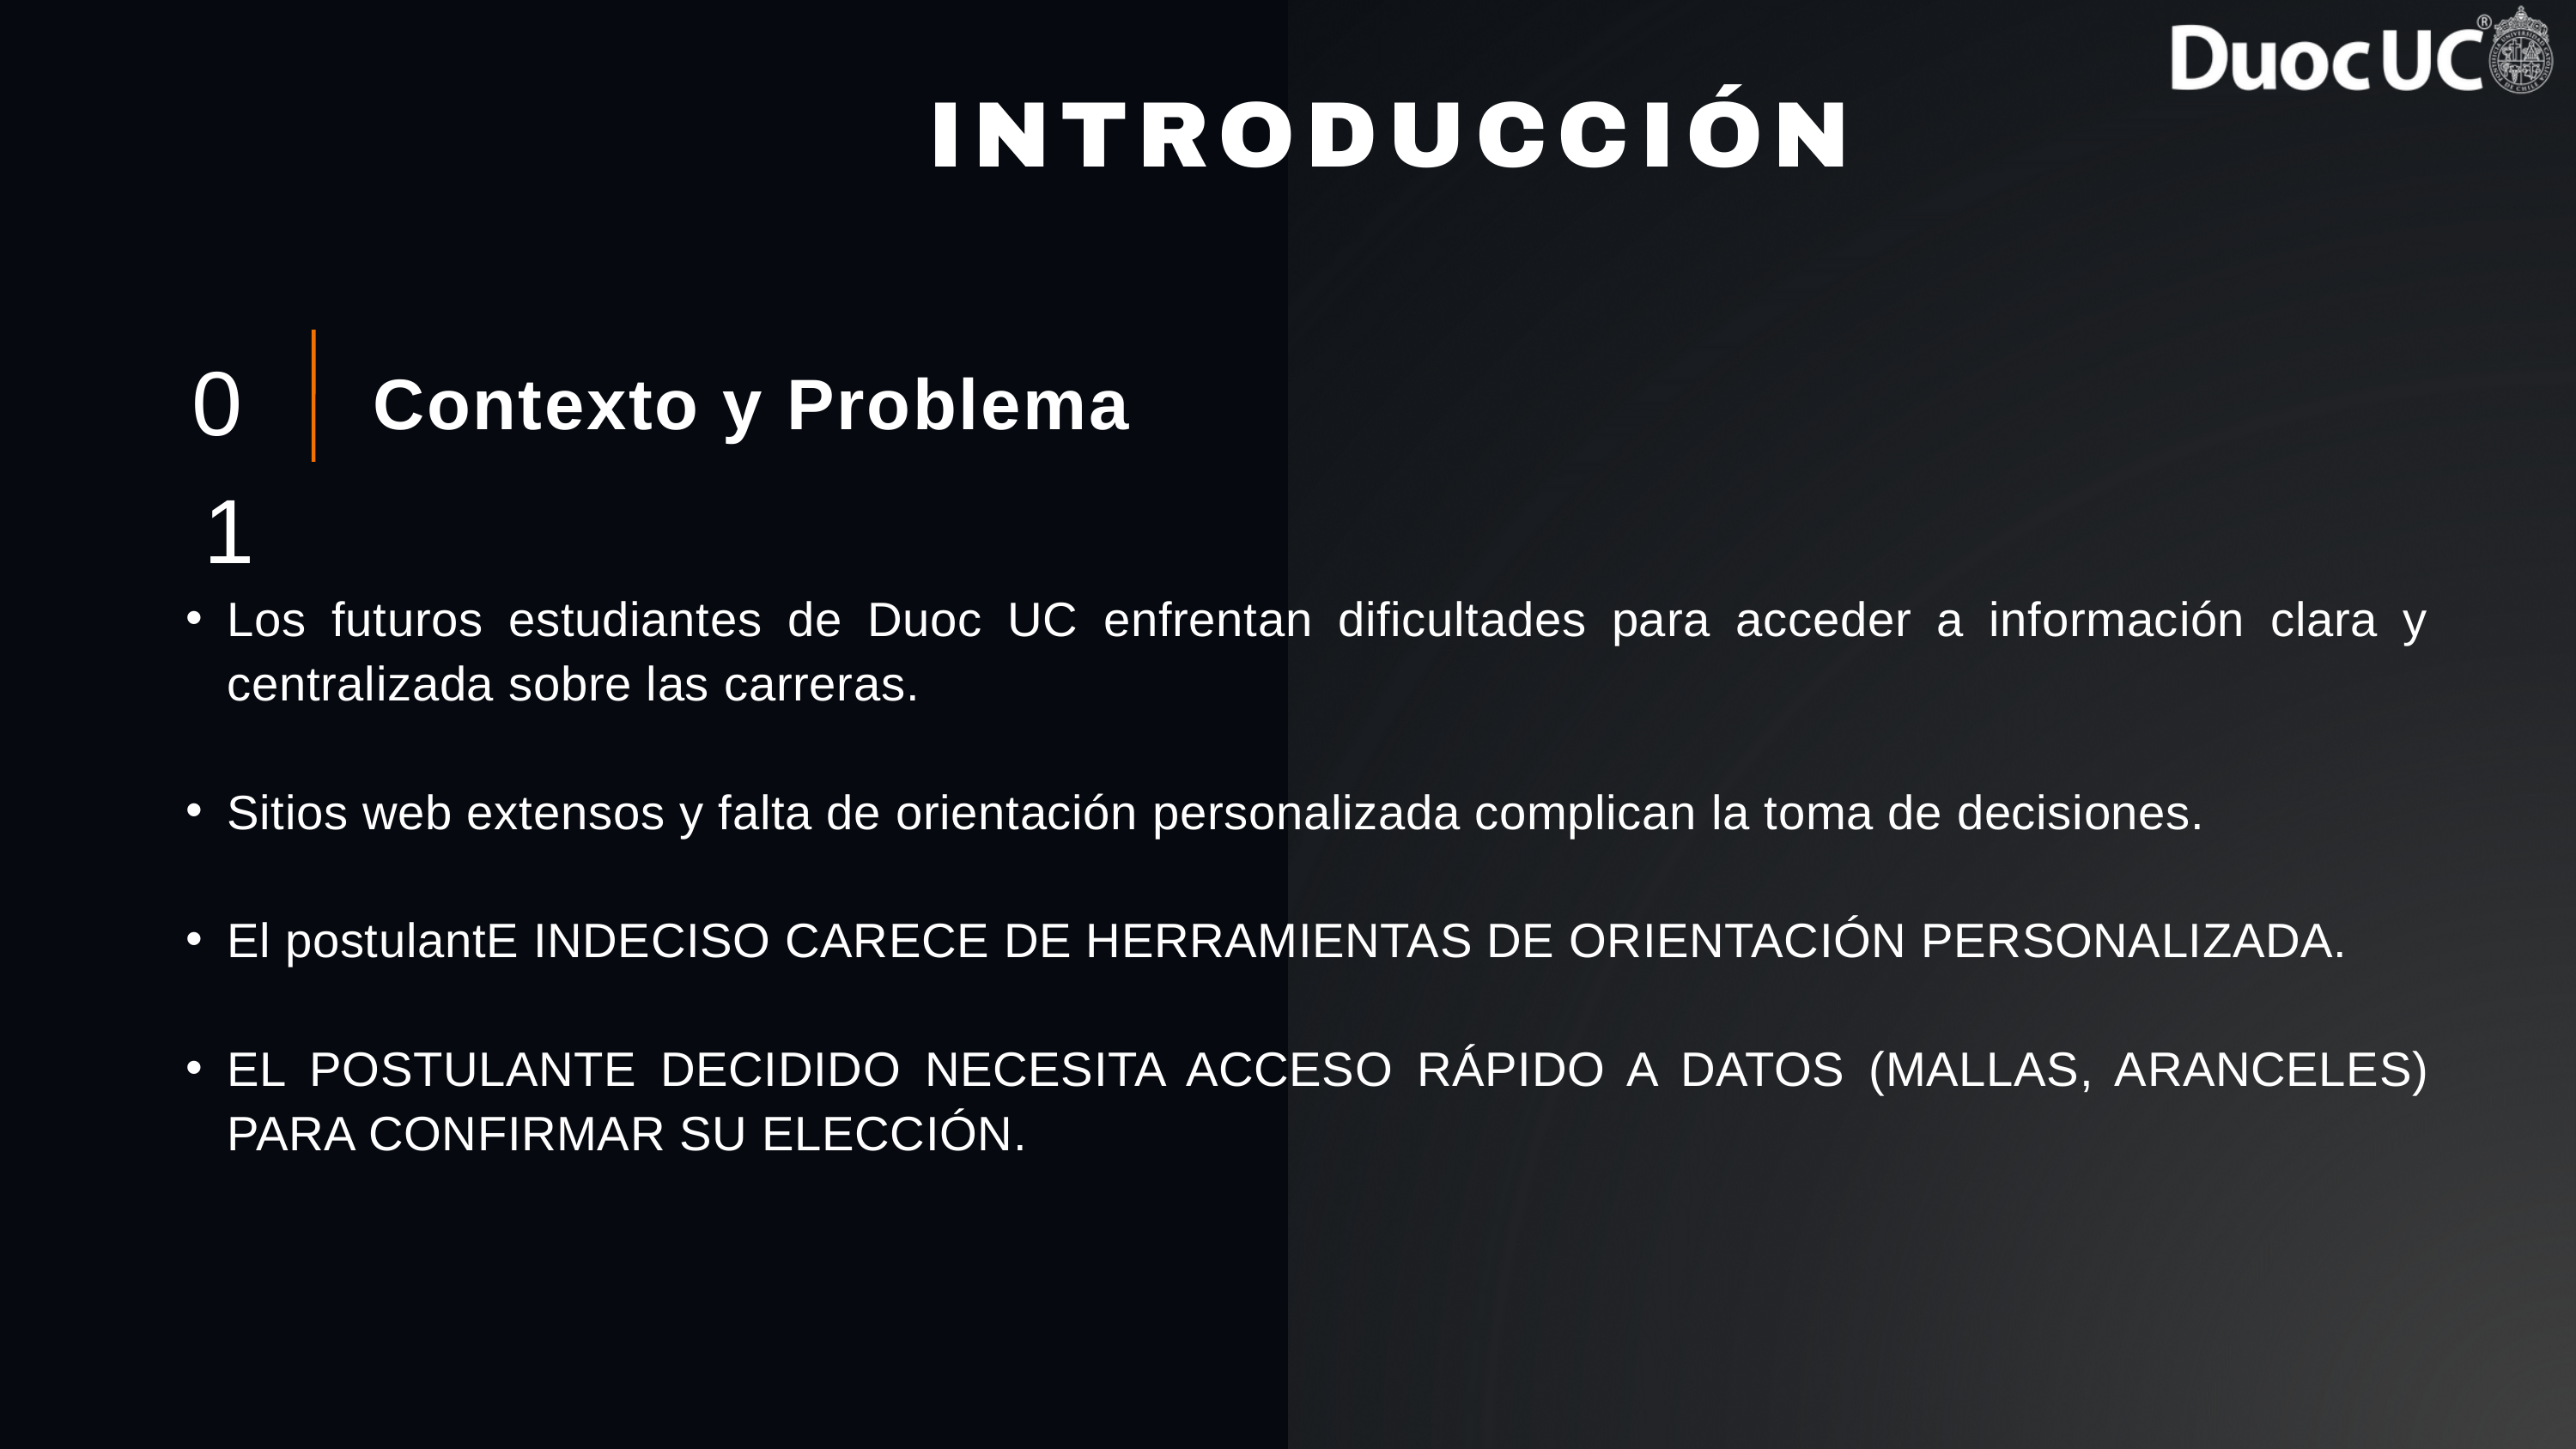

INTRODUCCIÓN
01

Contexto y Problema
Los futuros estudiantes de Duoc UC enfrentan dificultades para acceder a información clara y centralizada sobre las carreras.

Sitios web extensos y falta de orientación personalizada complican la toma de decisiones.

El postulantE INDECISO CARECE DE HERRAMIENTAS DE ORIENTACIÓN PERSONALIZADA.

EL POSTULANTE DECIDIDO NECESITA ACCESO RÁPIDO A DATOS (MALLAS, ARANCELES) PARA CONFIRMAR SU ELECCIÓN.